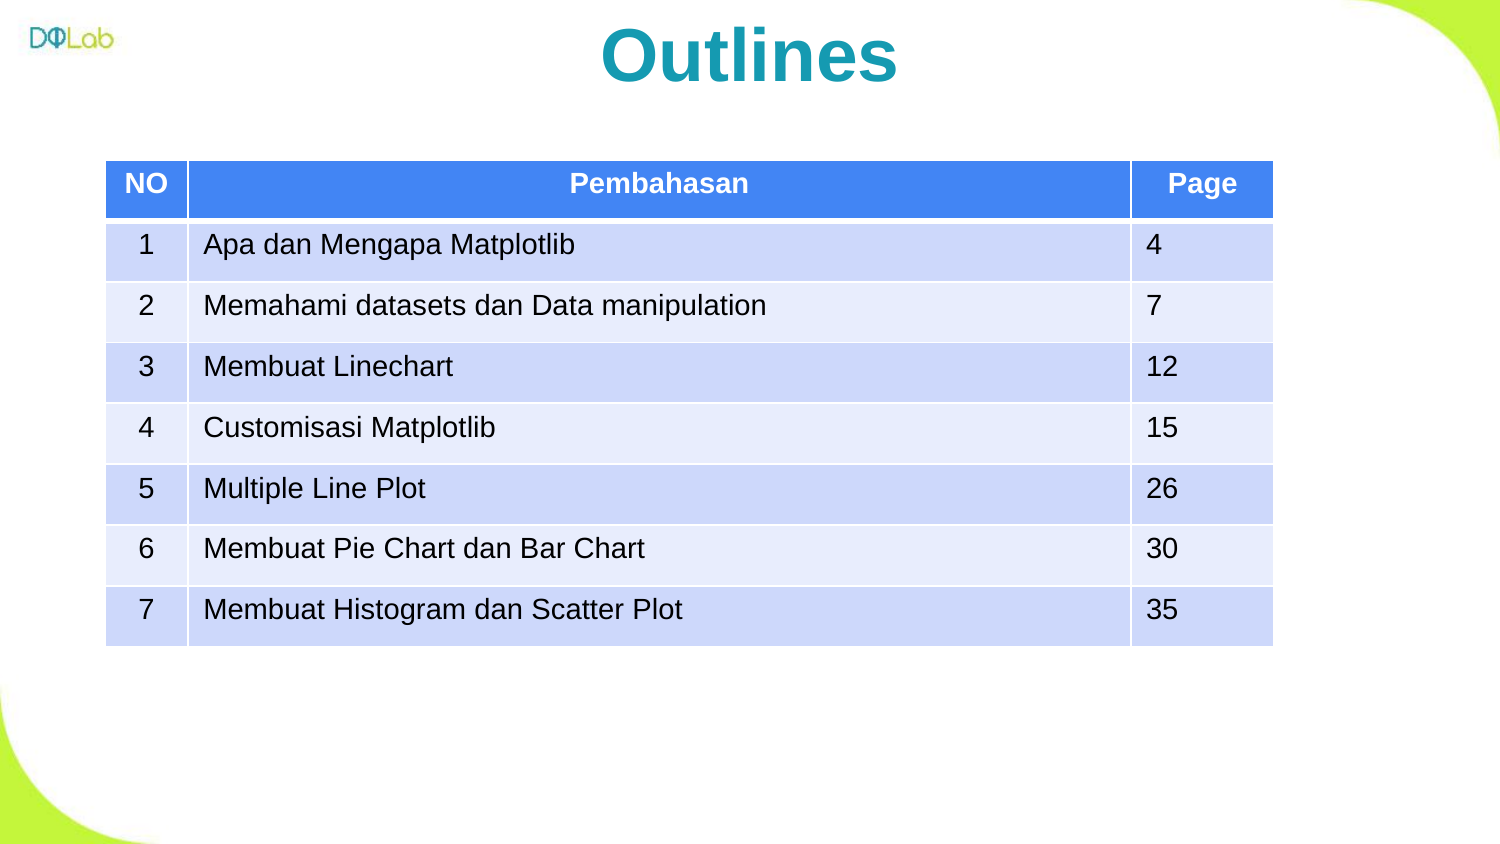

Outlines
| NO | Pembahasan | Page |
| --- | --- | --- |
| 1 | Apa dan Mengapa Matplotlib | 4 |
| 2 | Memahami datasets dan Data manipulation | 7 |
| 3 | Membuat Linechart | 12 |
| 4 | Customisasi Matplotlib | 15 |
| 5 | Multiple Line Plot | 26 |
| 6 | Membuat Pie Chart dan Bar Chart | 30 |
| 7 | Membuat Histogram dan Scatter Plot | 35 |